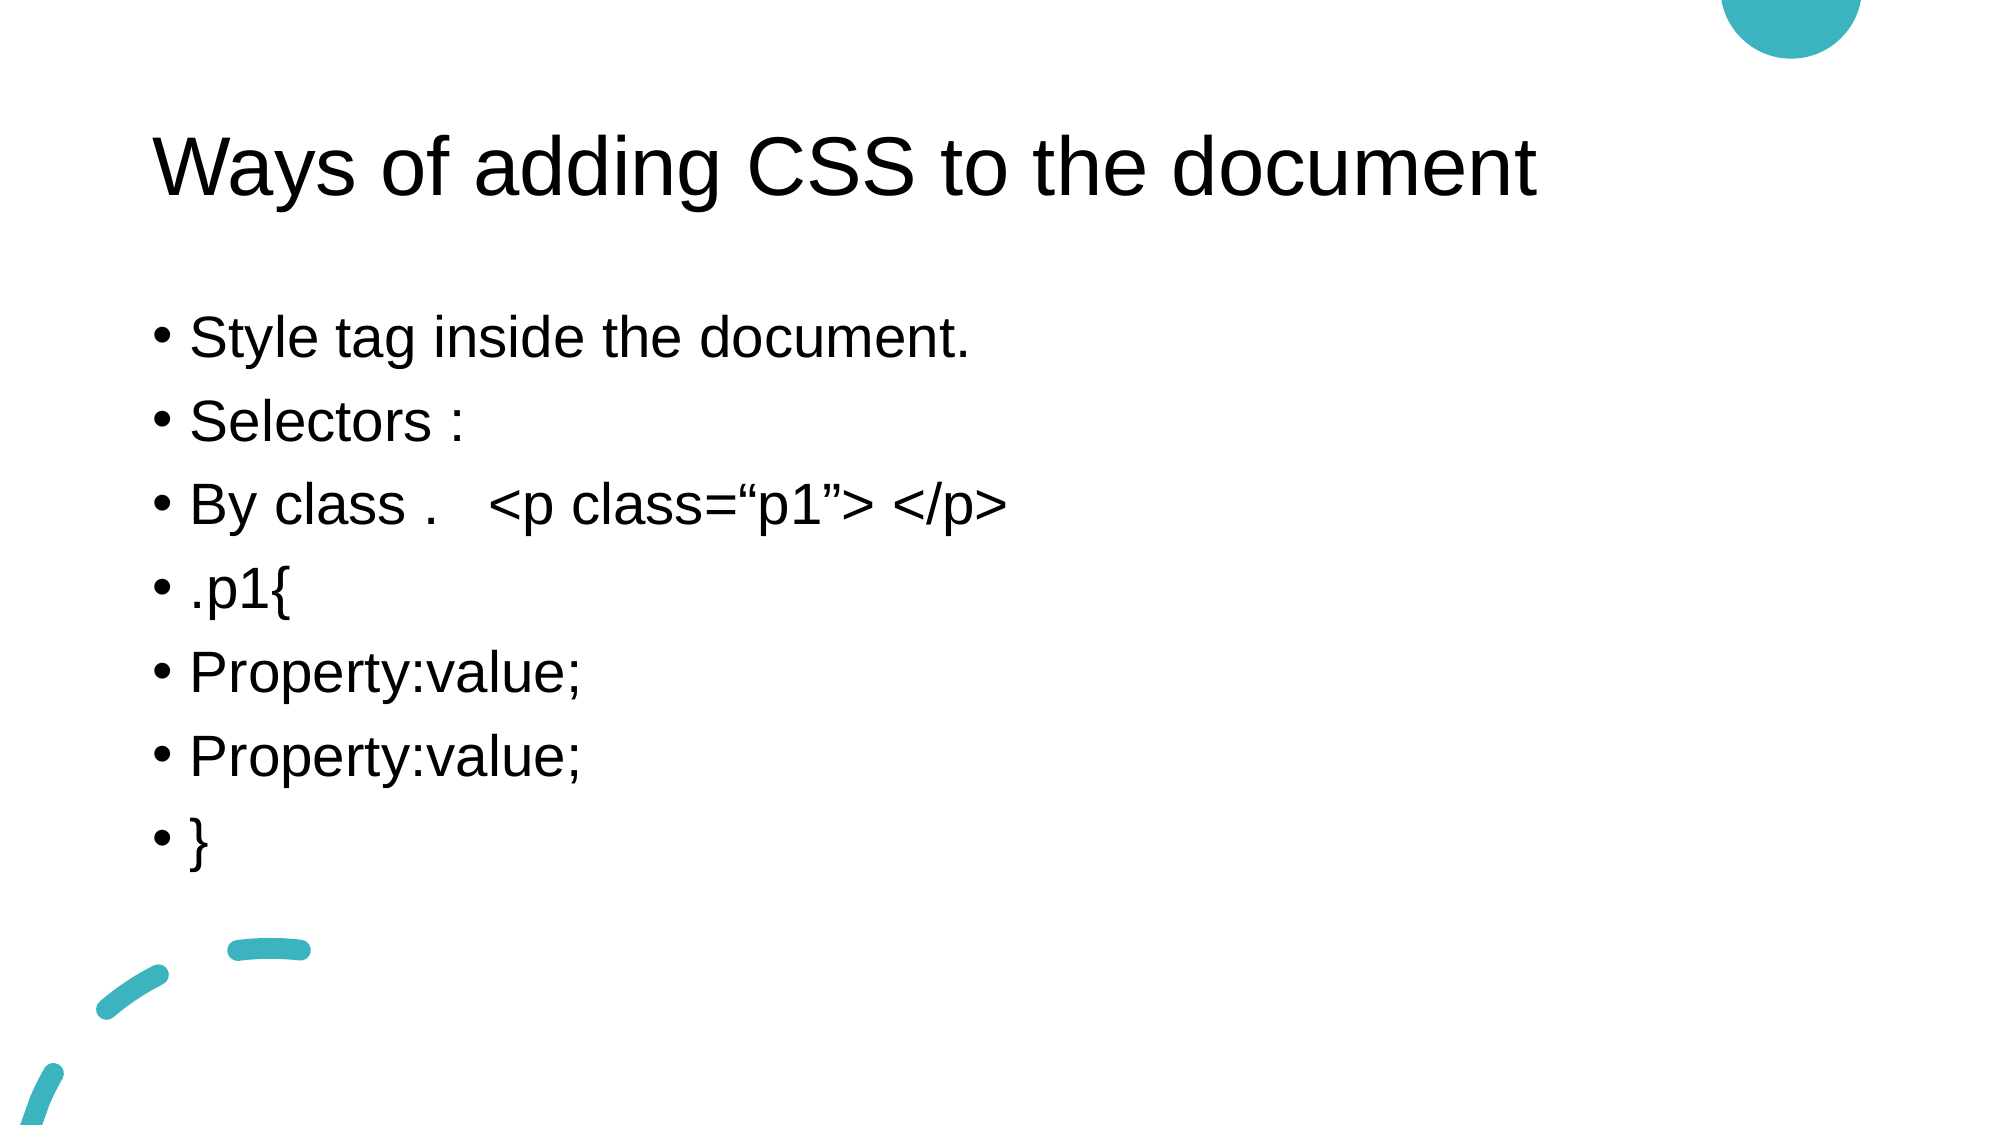

# Ways of adding CSS to the document
Style tag inside the document.
Selectors :
By class .   <p class=“p1”> </p>
.p1{
Property:value;
Property:value;
}